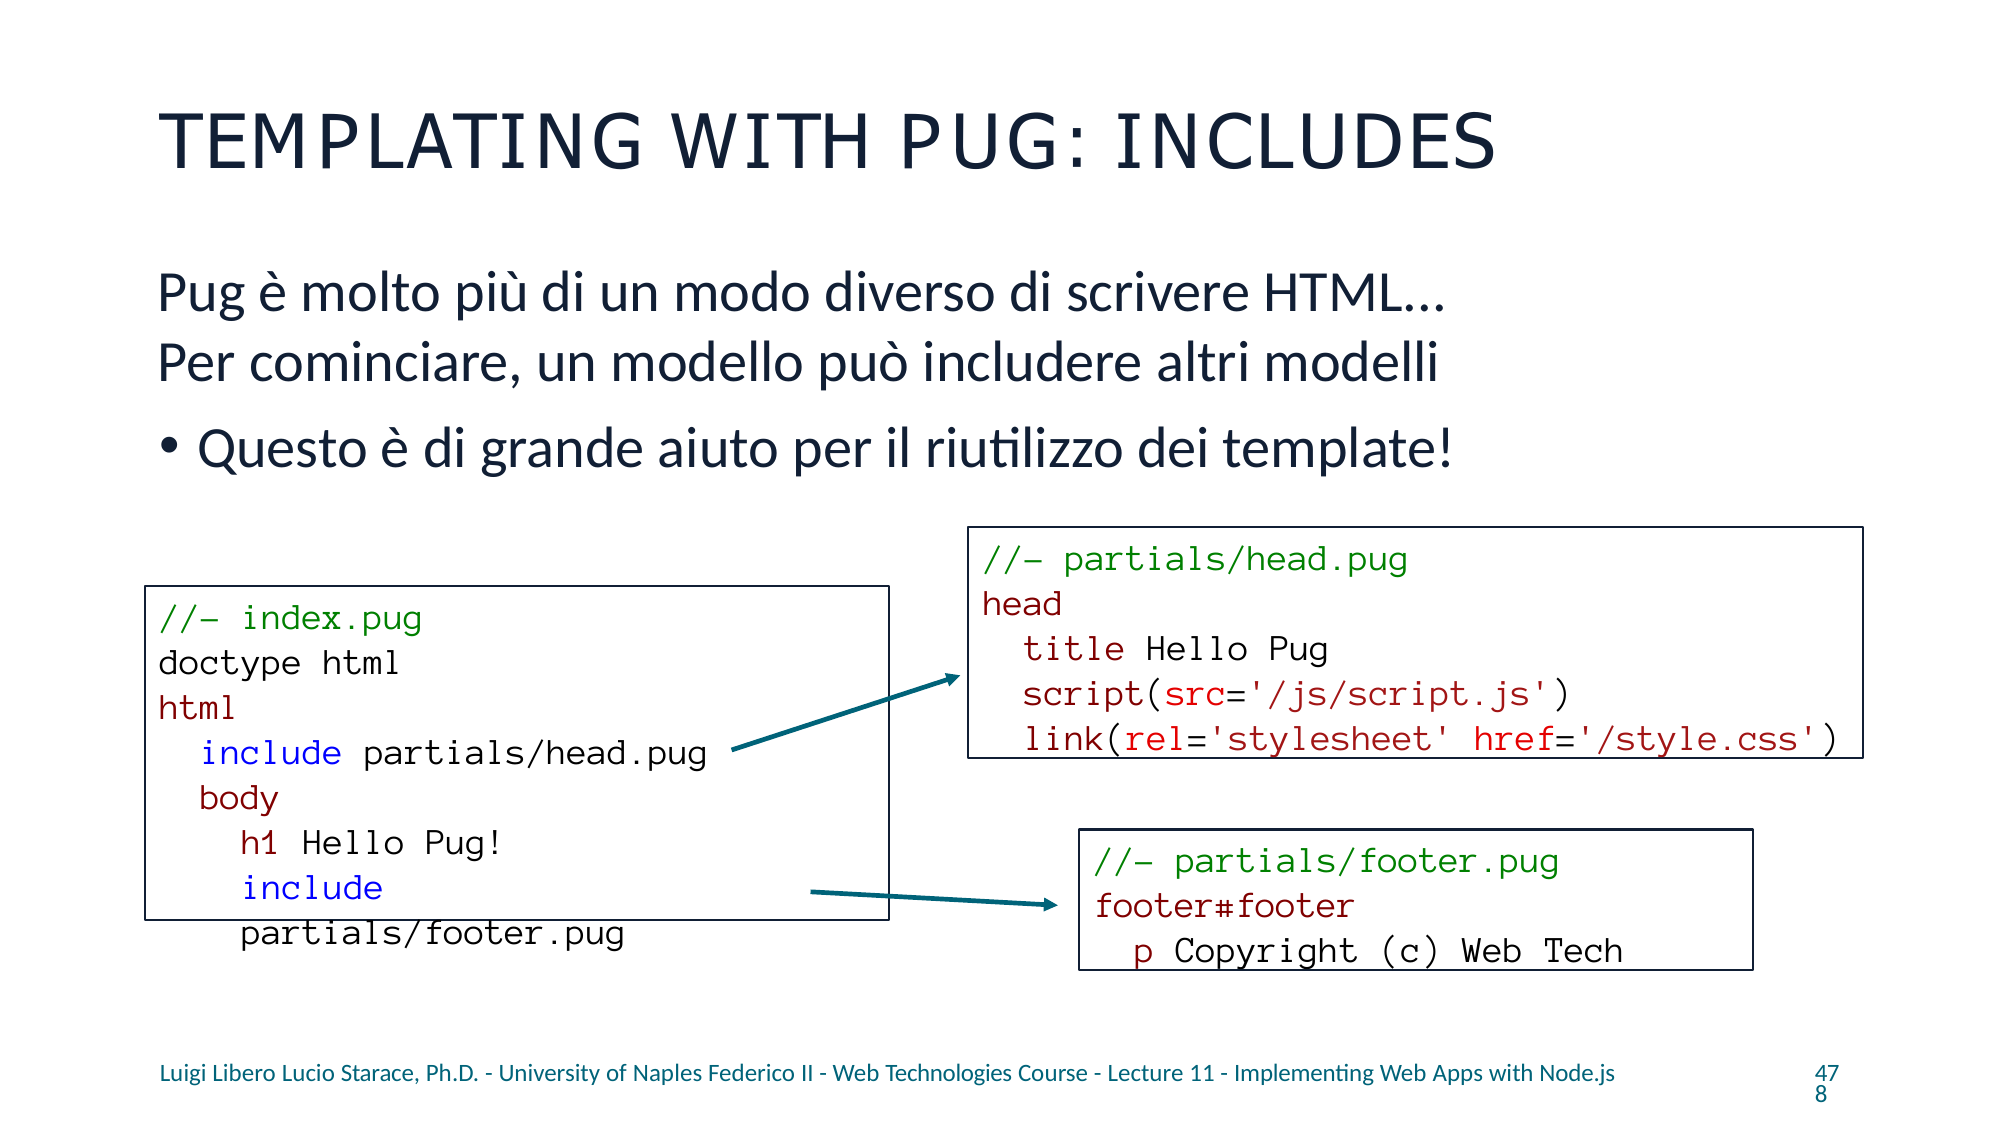

# TEMPLATING WITH PUG: INCLUDES
Pug è molto più di un modo diverso di scrivere HTML...
Per cominciare, un modello può includere altri modelli
Questo è di grande aiuto per il riutilizzo dei template!
//- partials/head.pug head
title Hello Pug script(src='/js/script.js') link(rel='stylesheet' href='/style.css')

//- index.pug doctype html html
include partials/head.pug body
h1 Hello Pug!
include partials/footer.pug

//- partials/footer.pug
footer#footer
p Copyright (c) Web Tech
Luigi Libero Lucio Starace, Ph.D. - University of Naples Federico II - Web Technologies Course - Lecture 11 - Implementing Web Apps with Node.js
478